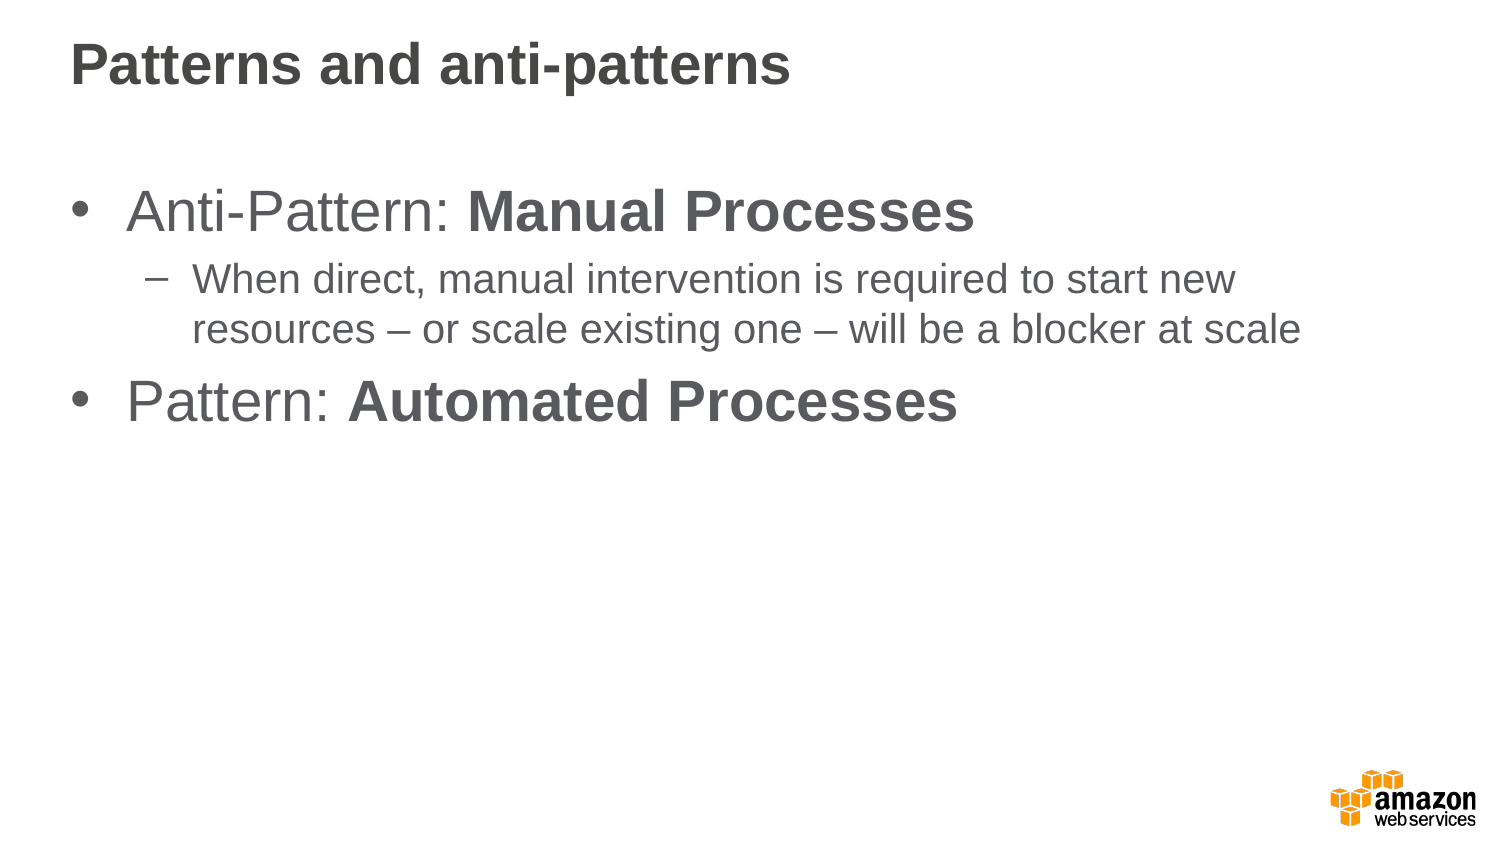

# Patterns and anti-patterns
Anti-Pattern: Manual Processes
When direct, manual intervention is required to start new resources – or scale existing one – will be a blocker at scale
Pattern: Automated Processes